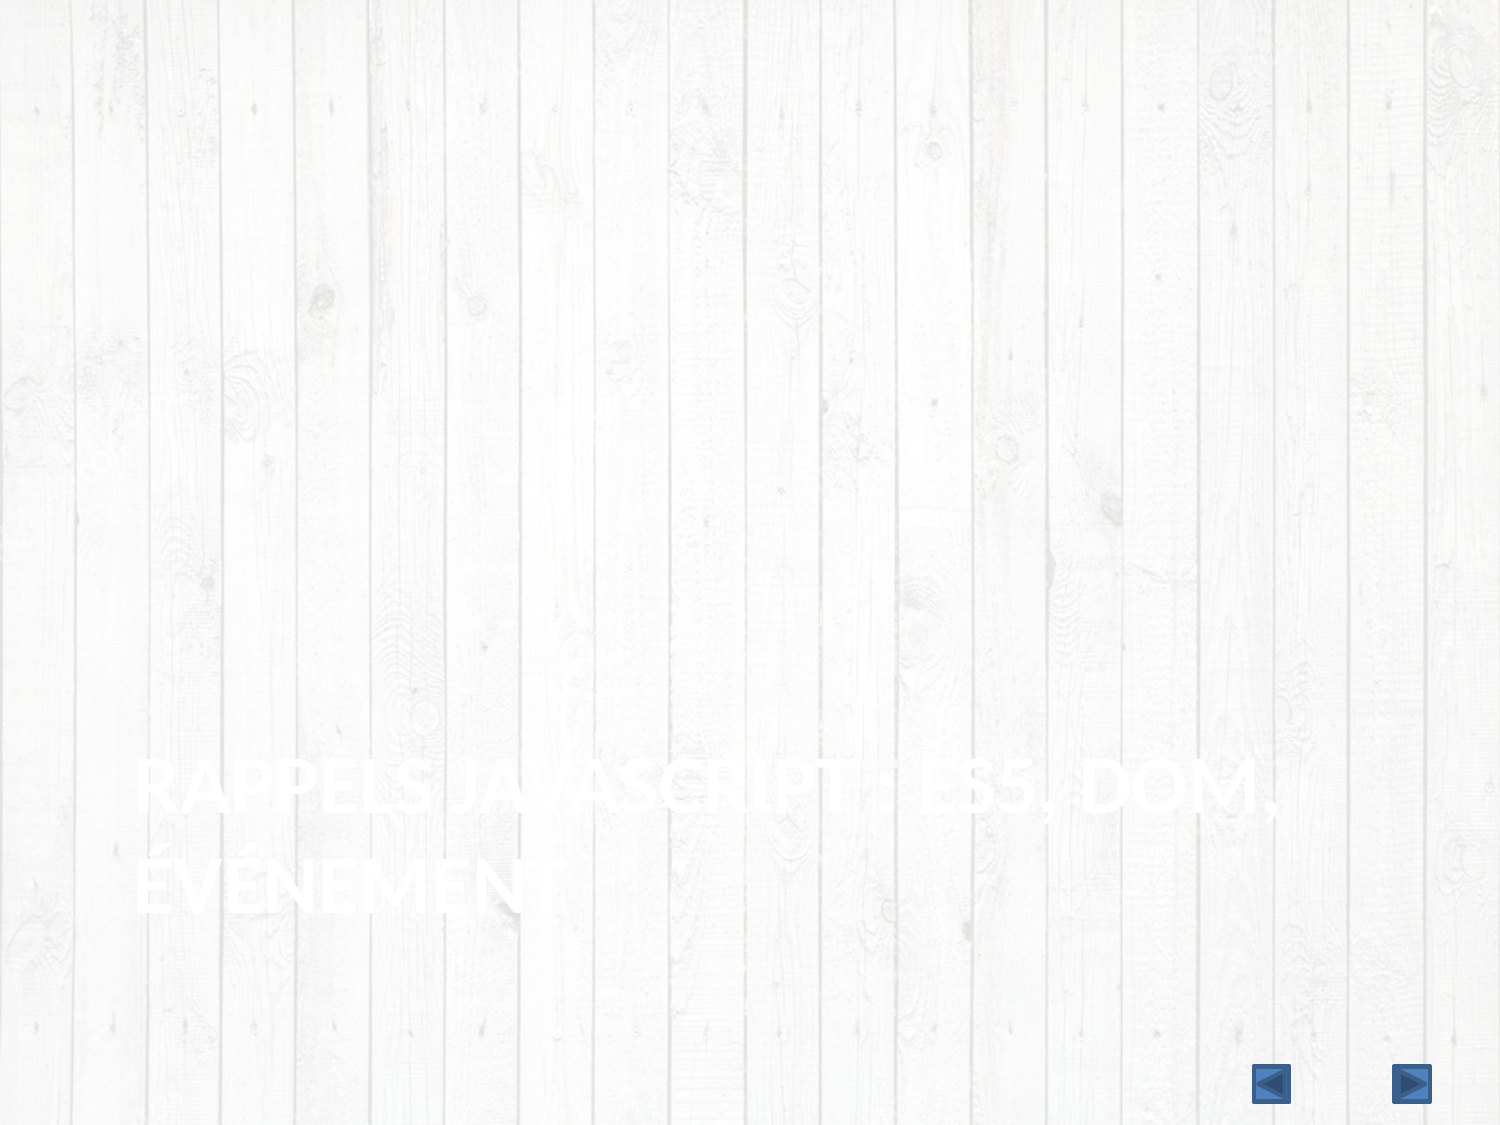

# Rappels JavaScript : ES5, DOM, événement